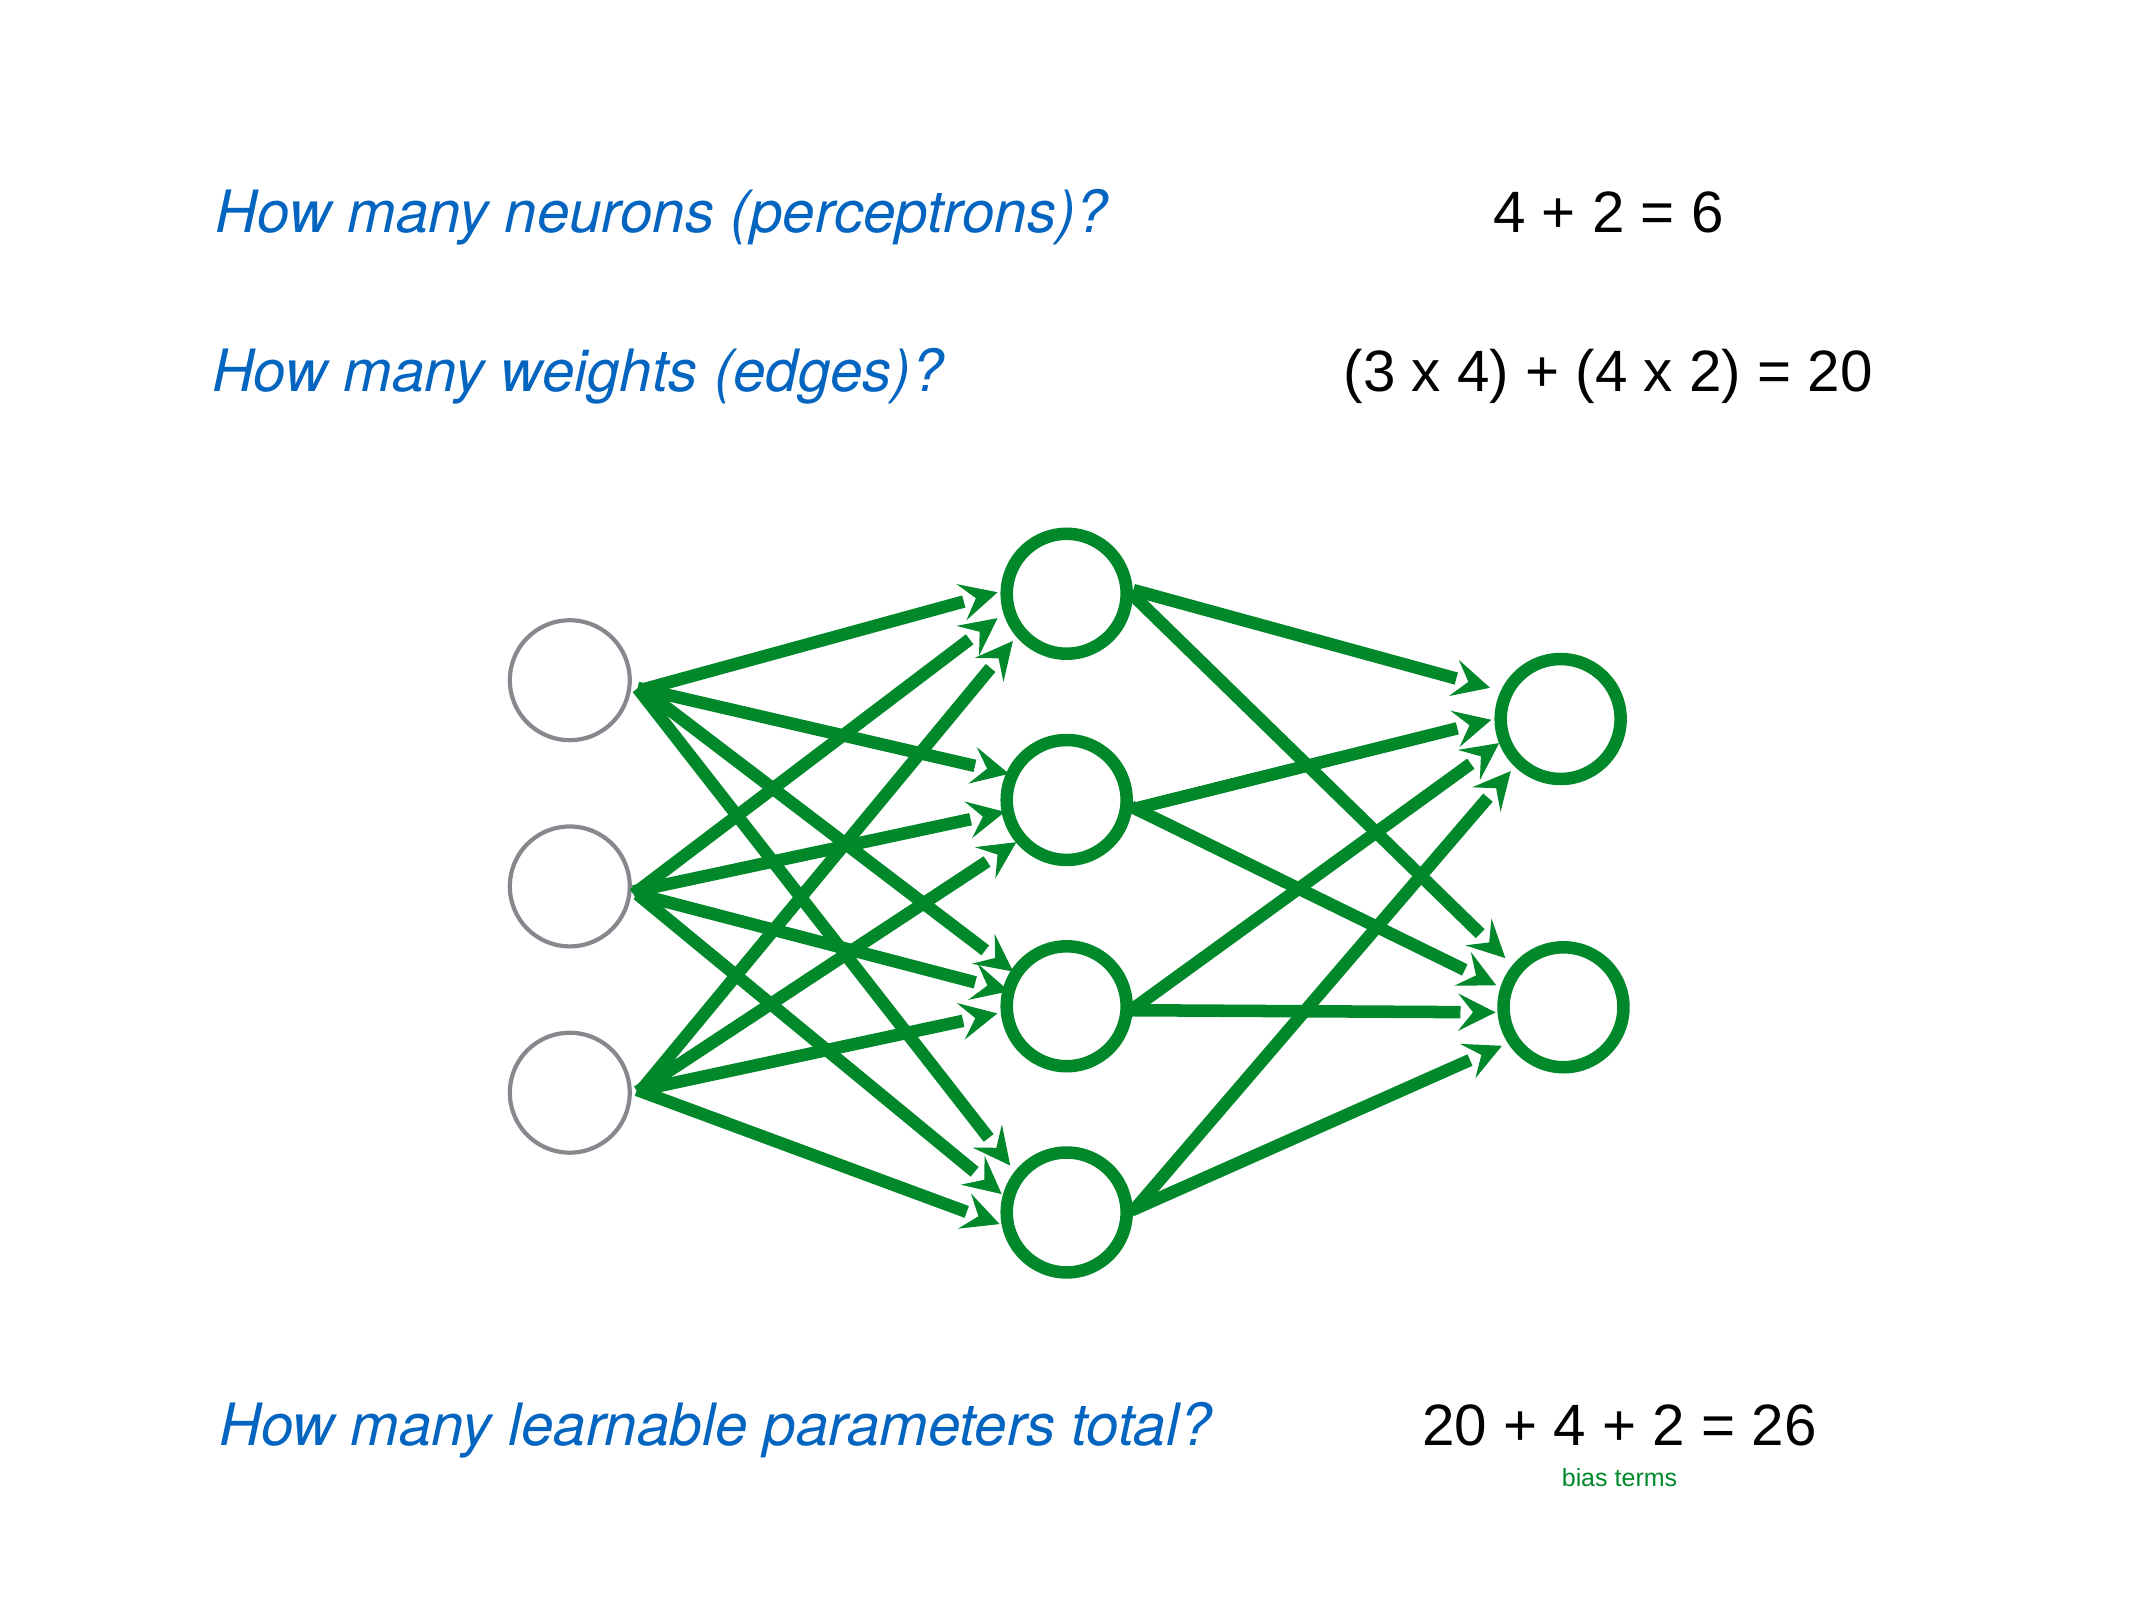

How many neurons (perceptrons)?
4 + 2 = 6
How many weights (edges)?
(3 x 4) + (4 x 2) = 20

How many learnable parameters total?
20 + 4 + 2 = 26
bias terms